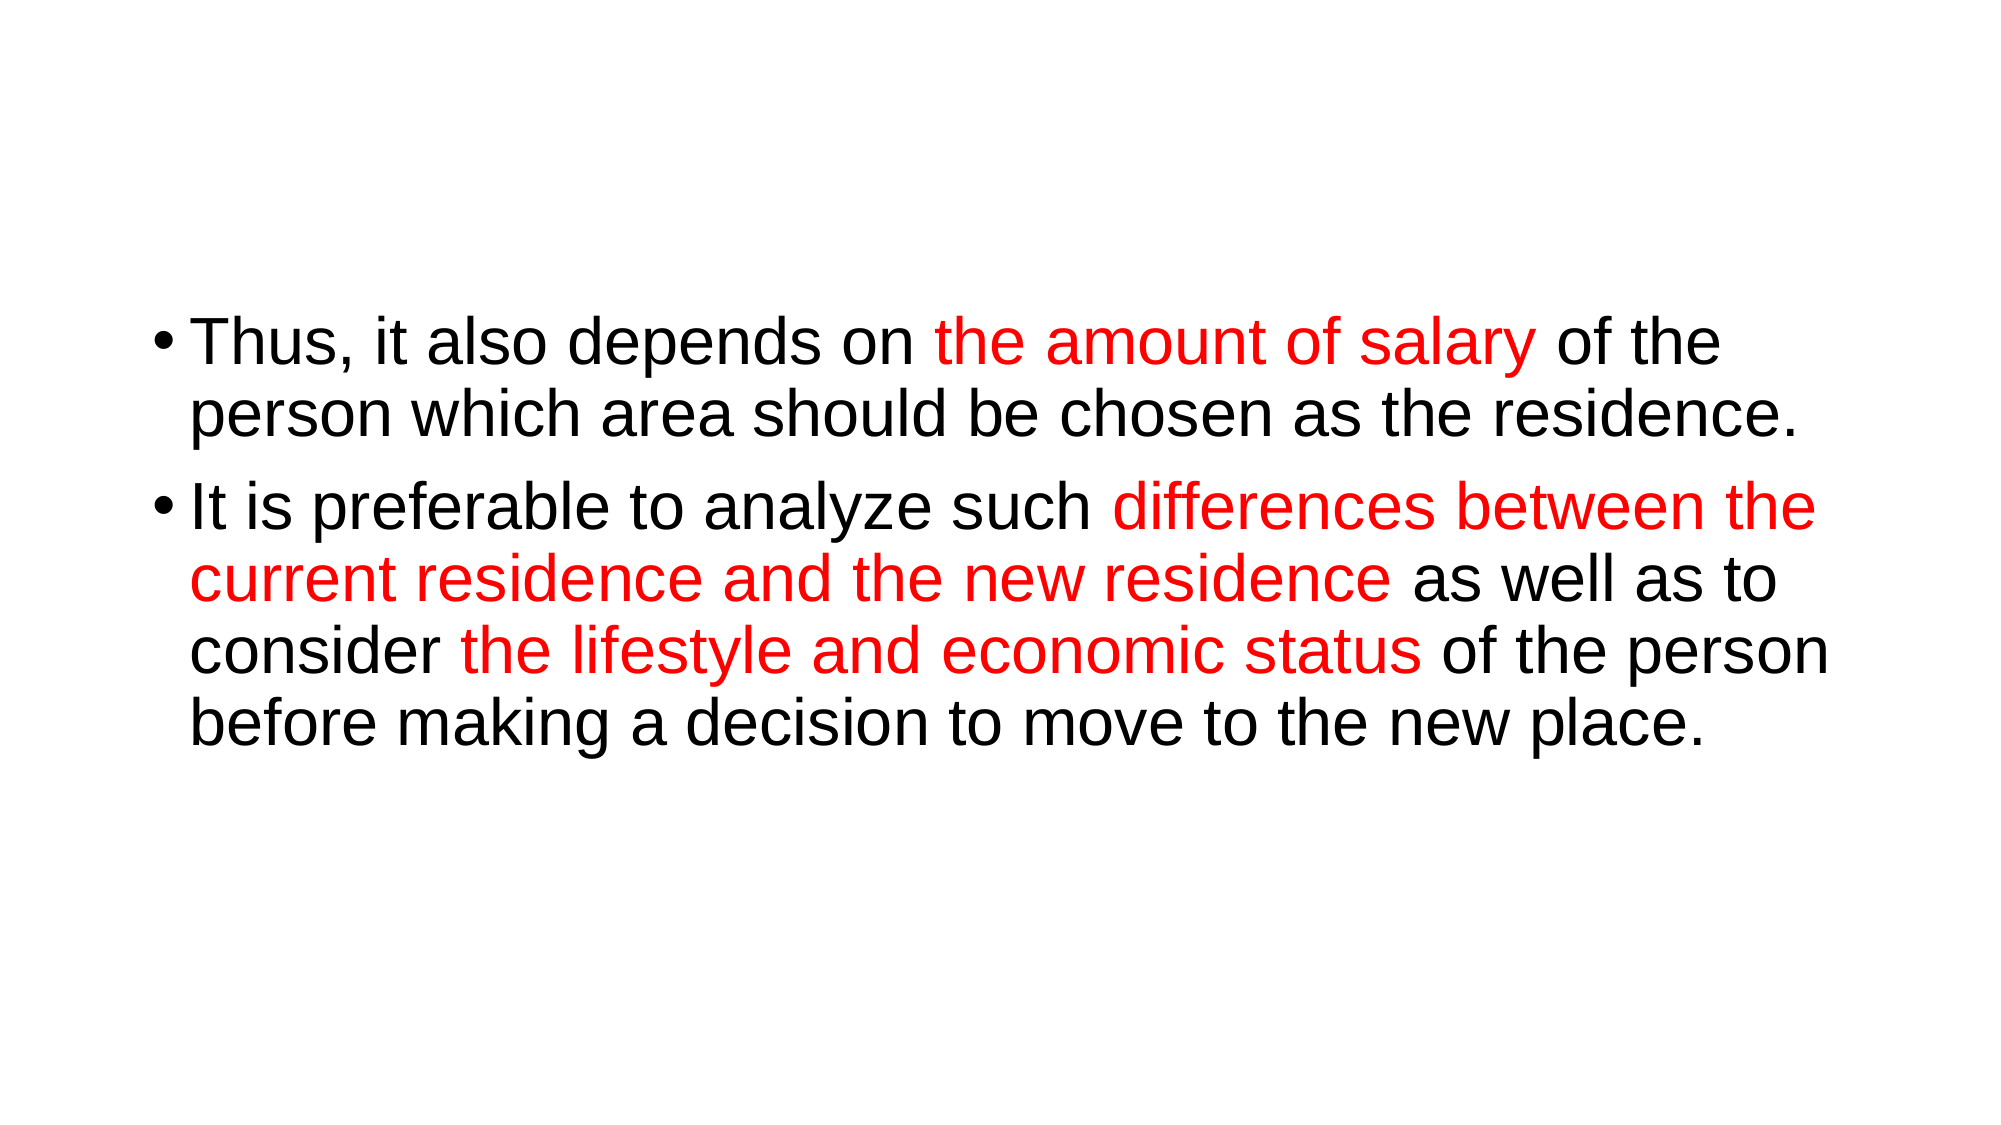

#
Thus, it also depends on the amount of salary of the person which area should be chosen as the residence.
It is preferable to analyze such differences between the current residence and the new residence as well as to consider the lifestyle and economic status of the person before making a decision to move to the new place.